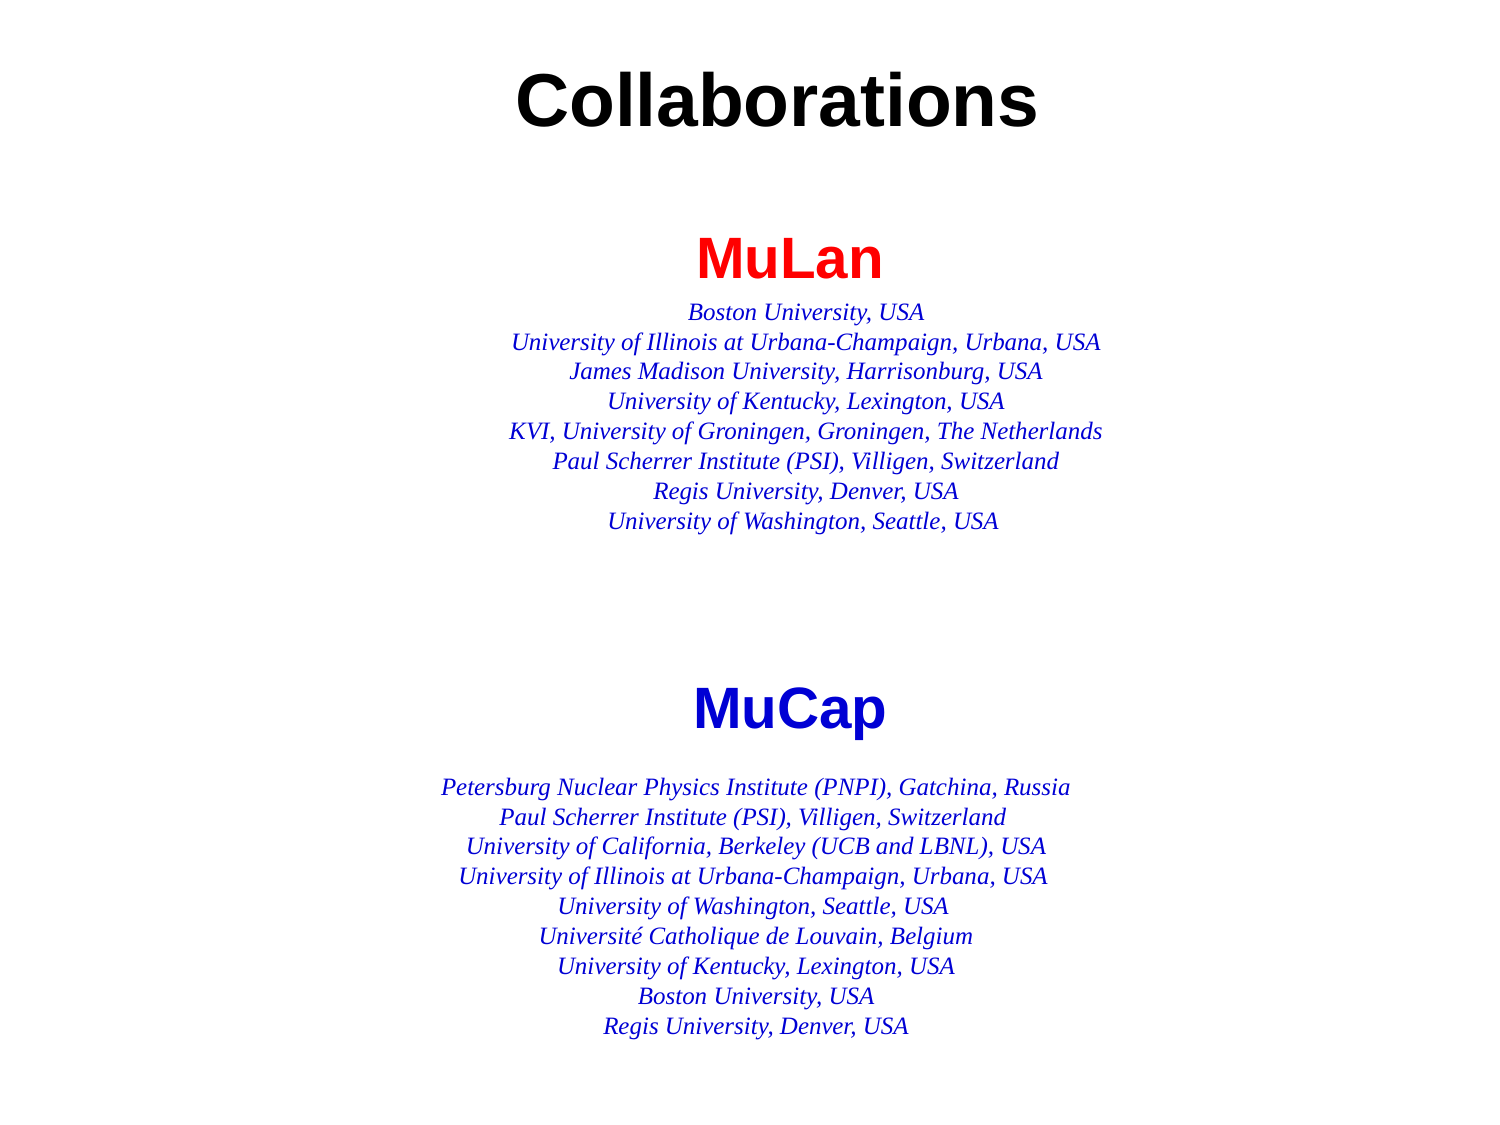

# Collaborations
MuLan
Boston University, USA
University of Illinois at Urbana-Champaign, Urbana, USA
James Madison University, Harrisonburg, USA
University of Kentucky, Lexington, USA
KVI, University of Groningen, Groningen, The Netherlands
Paul Scherrer Institute (PSI), Villigen, Switzerland
Regis University, Denver, USA
University of Washington, Seattle, USA
MuCap
Petersburg Nuclear Physics Institute (PNPI), Gatchina, Russia
Paul Scherrer Institute (PSI), Villigen, Switzerland
University of California, Berkeley (UCB and LBNL), USA
University of Illinois at Urbana-Champaign, Urbana, USA
University of Washington, Seattle, USA
Université Catholique de Louvain, Belgium
University of Kentucky, Lexington, USA
Boston University, USA
Regis University, Denver, USA